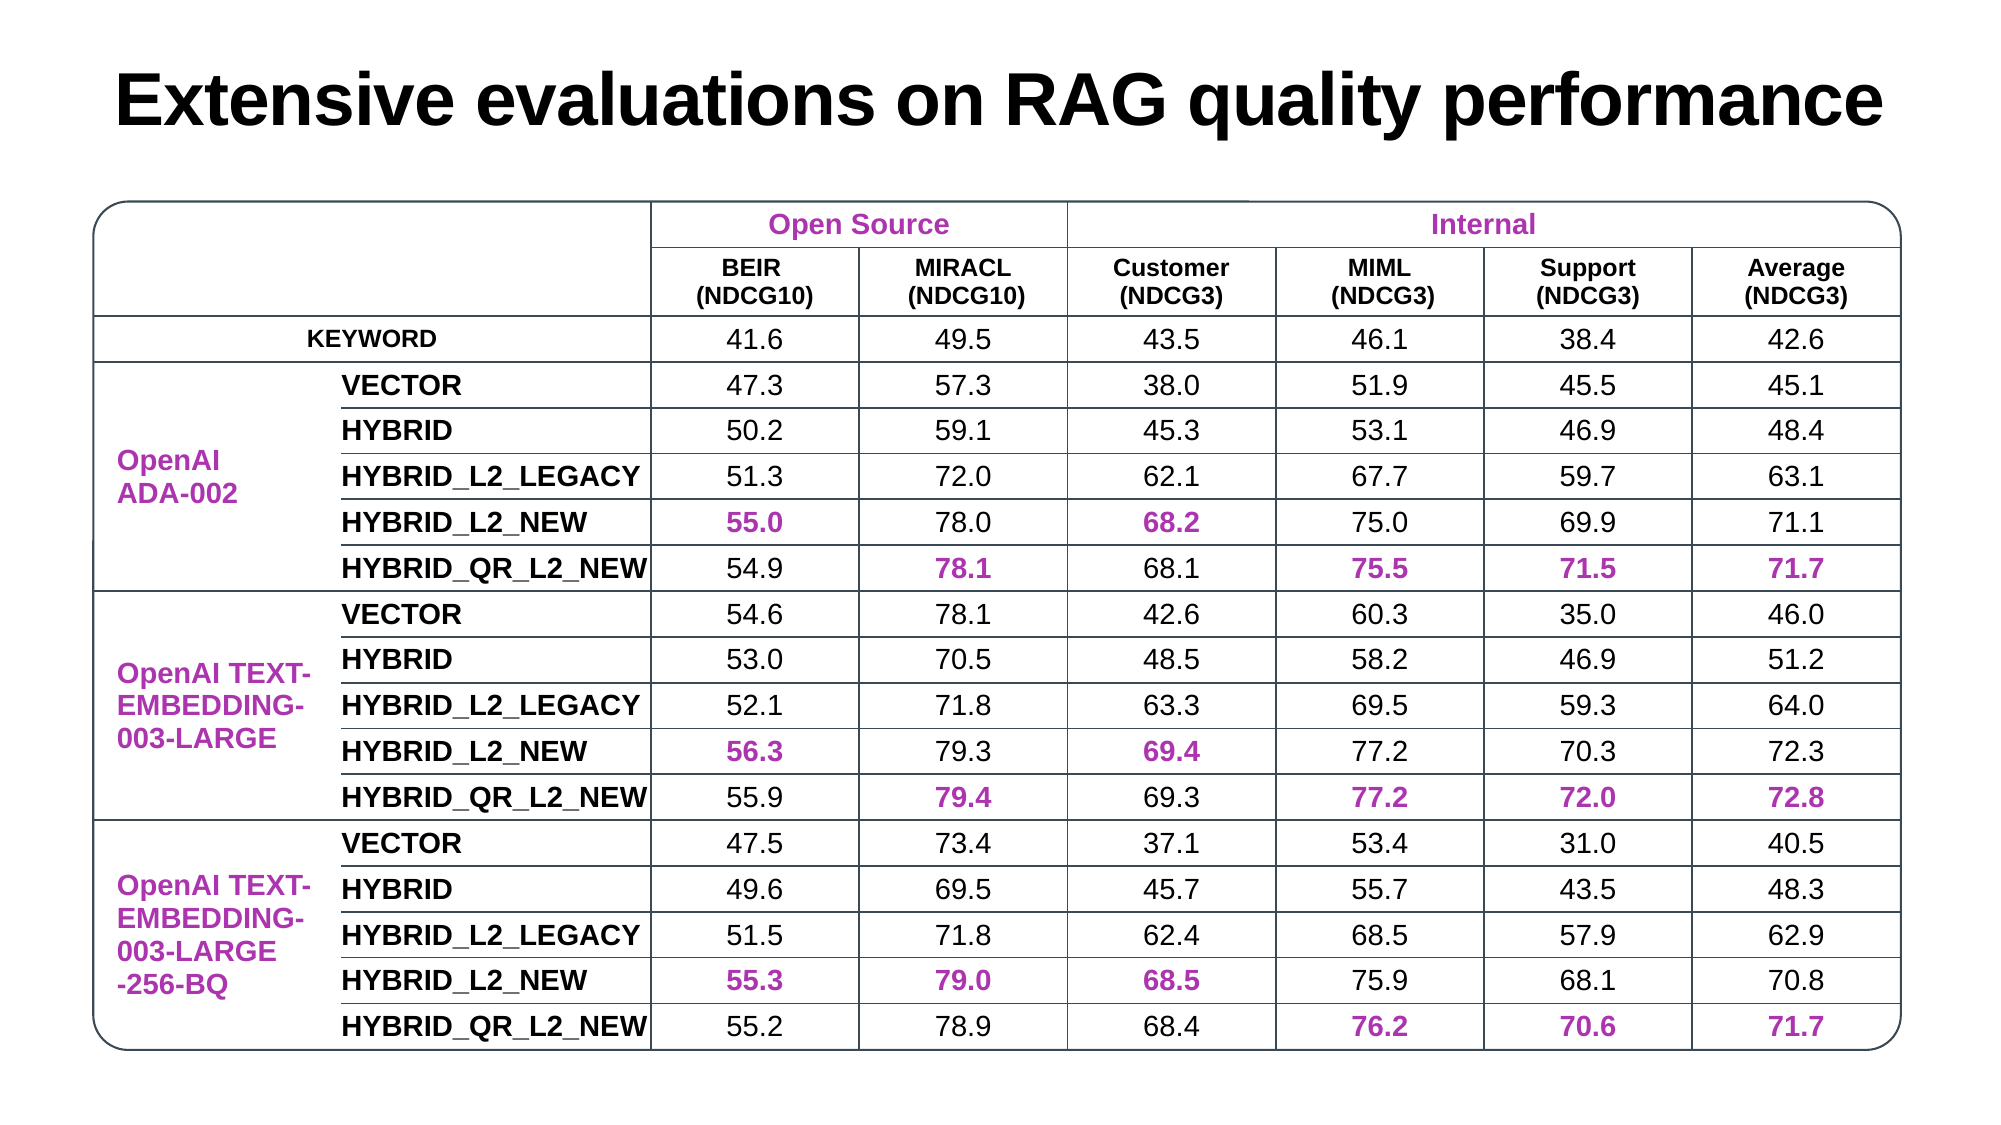

# Extensive evaluations on RAG quality performance
|  |  | Open Source |  | Internal |  |  |  |
| --- | --- | --- | --- | --- | --- | --- | --- |
|  |  | BEIR (NDCG10) | MIRACL (NDCG10) | Customer (NDCG3) | MIML (NDCG3) | Support (NDCG3) | Average (NDCG3) |
| KEYWORD |  | 41.6 | 49.5 | 43.5 | 46.1 | 38.4 | 42.6 |
| OpenAI ADA-002 | VECTOR | 47.3 | 57.3 | 38.0 | 51.9 | 45.5 | 45.1 |
|  | HYBRID | 50.2 | 59.1 | 45.3 | 53.1 | 46.9 | 48.4 |
|  | HYBRID\_L2\_LEGACY | 51.3 | 72.0 | 62.1 | 67.7 | 59.7 | 63.1 |
|  | HYBRID\_L2\_NEW | 55.0 | 78.0 | 68.2 | 75.0 | 69.9 | 71.1 |
|  | HYBRID\_QR\_L2\_NEW | 54.9 | 78.1 | 68.1 | 75.5 | 71.5 | 71.7 |
| OpenAI TEXT-EMBEDDING- 003-LARGE | VECTOR | 54.6 | 78.1 | 42.6 | 60.3 | 35.0 | 46.0 |
|  | HYBRID | 53.0 | 70.5 | 48.5 | 58.2 | 46.9 | 51.2 |
|  | HYBRID\_L2\_LEGACY | 52.1 | 71.8 | 63.3 | 69.5 | 59.3 | 64.0 |
|  | HYBRID\_L2\_NEW | 56.3 | 79.3 | 69.4 | 77.2 | 70.3 | 72.3 |
|  | HYBRID\_QR\_L2\_NEW | 55.9 | 79.4 | 69.3 | 77.2 | 72.0 | 72.8 |
| OpenAI TEXT-EMBEDDING- 003-LARGE -256-BQ | VECTOR | 47.5 | 73.4 | 37.1 | 53.4 | 31.0 | 40.5 |
|  | HYBRID | 49.6 | 69.5 | 45.7 | 55.7 | 43.5 | 48.3 |
|  | HYBRID\_L2\_LEGACY | 51.5 | 71.8 | 62.4 | 68.5 | 57.9 | 62.9 |
|  | HYBRID\_L2\_NEW | 55.3 | 79.0 | 68.5 | 75.9 | 68.1 | 70.8 |
|  | HYBRID\_QR\_L2\_NEW | 55.2 | 78.9 | 68.4 | 76.2 | 70.6 | 71.7 |